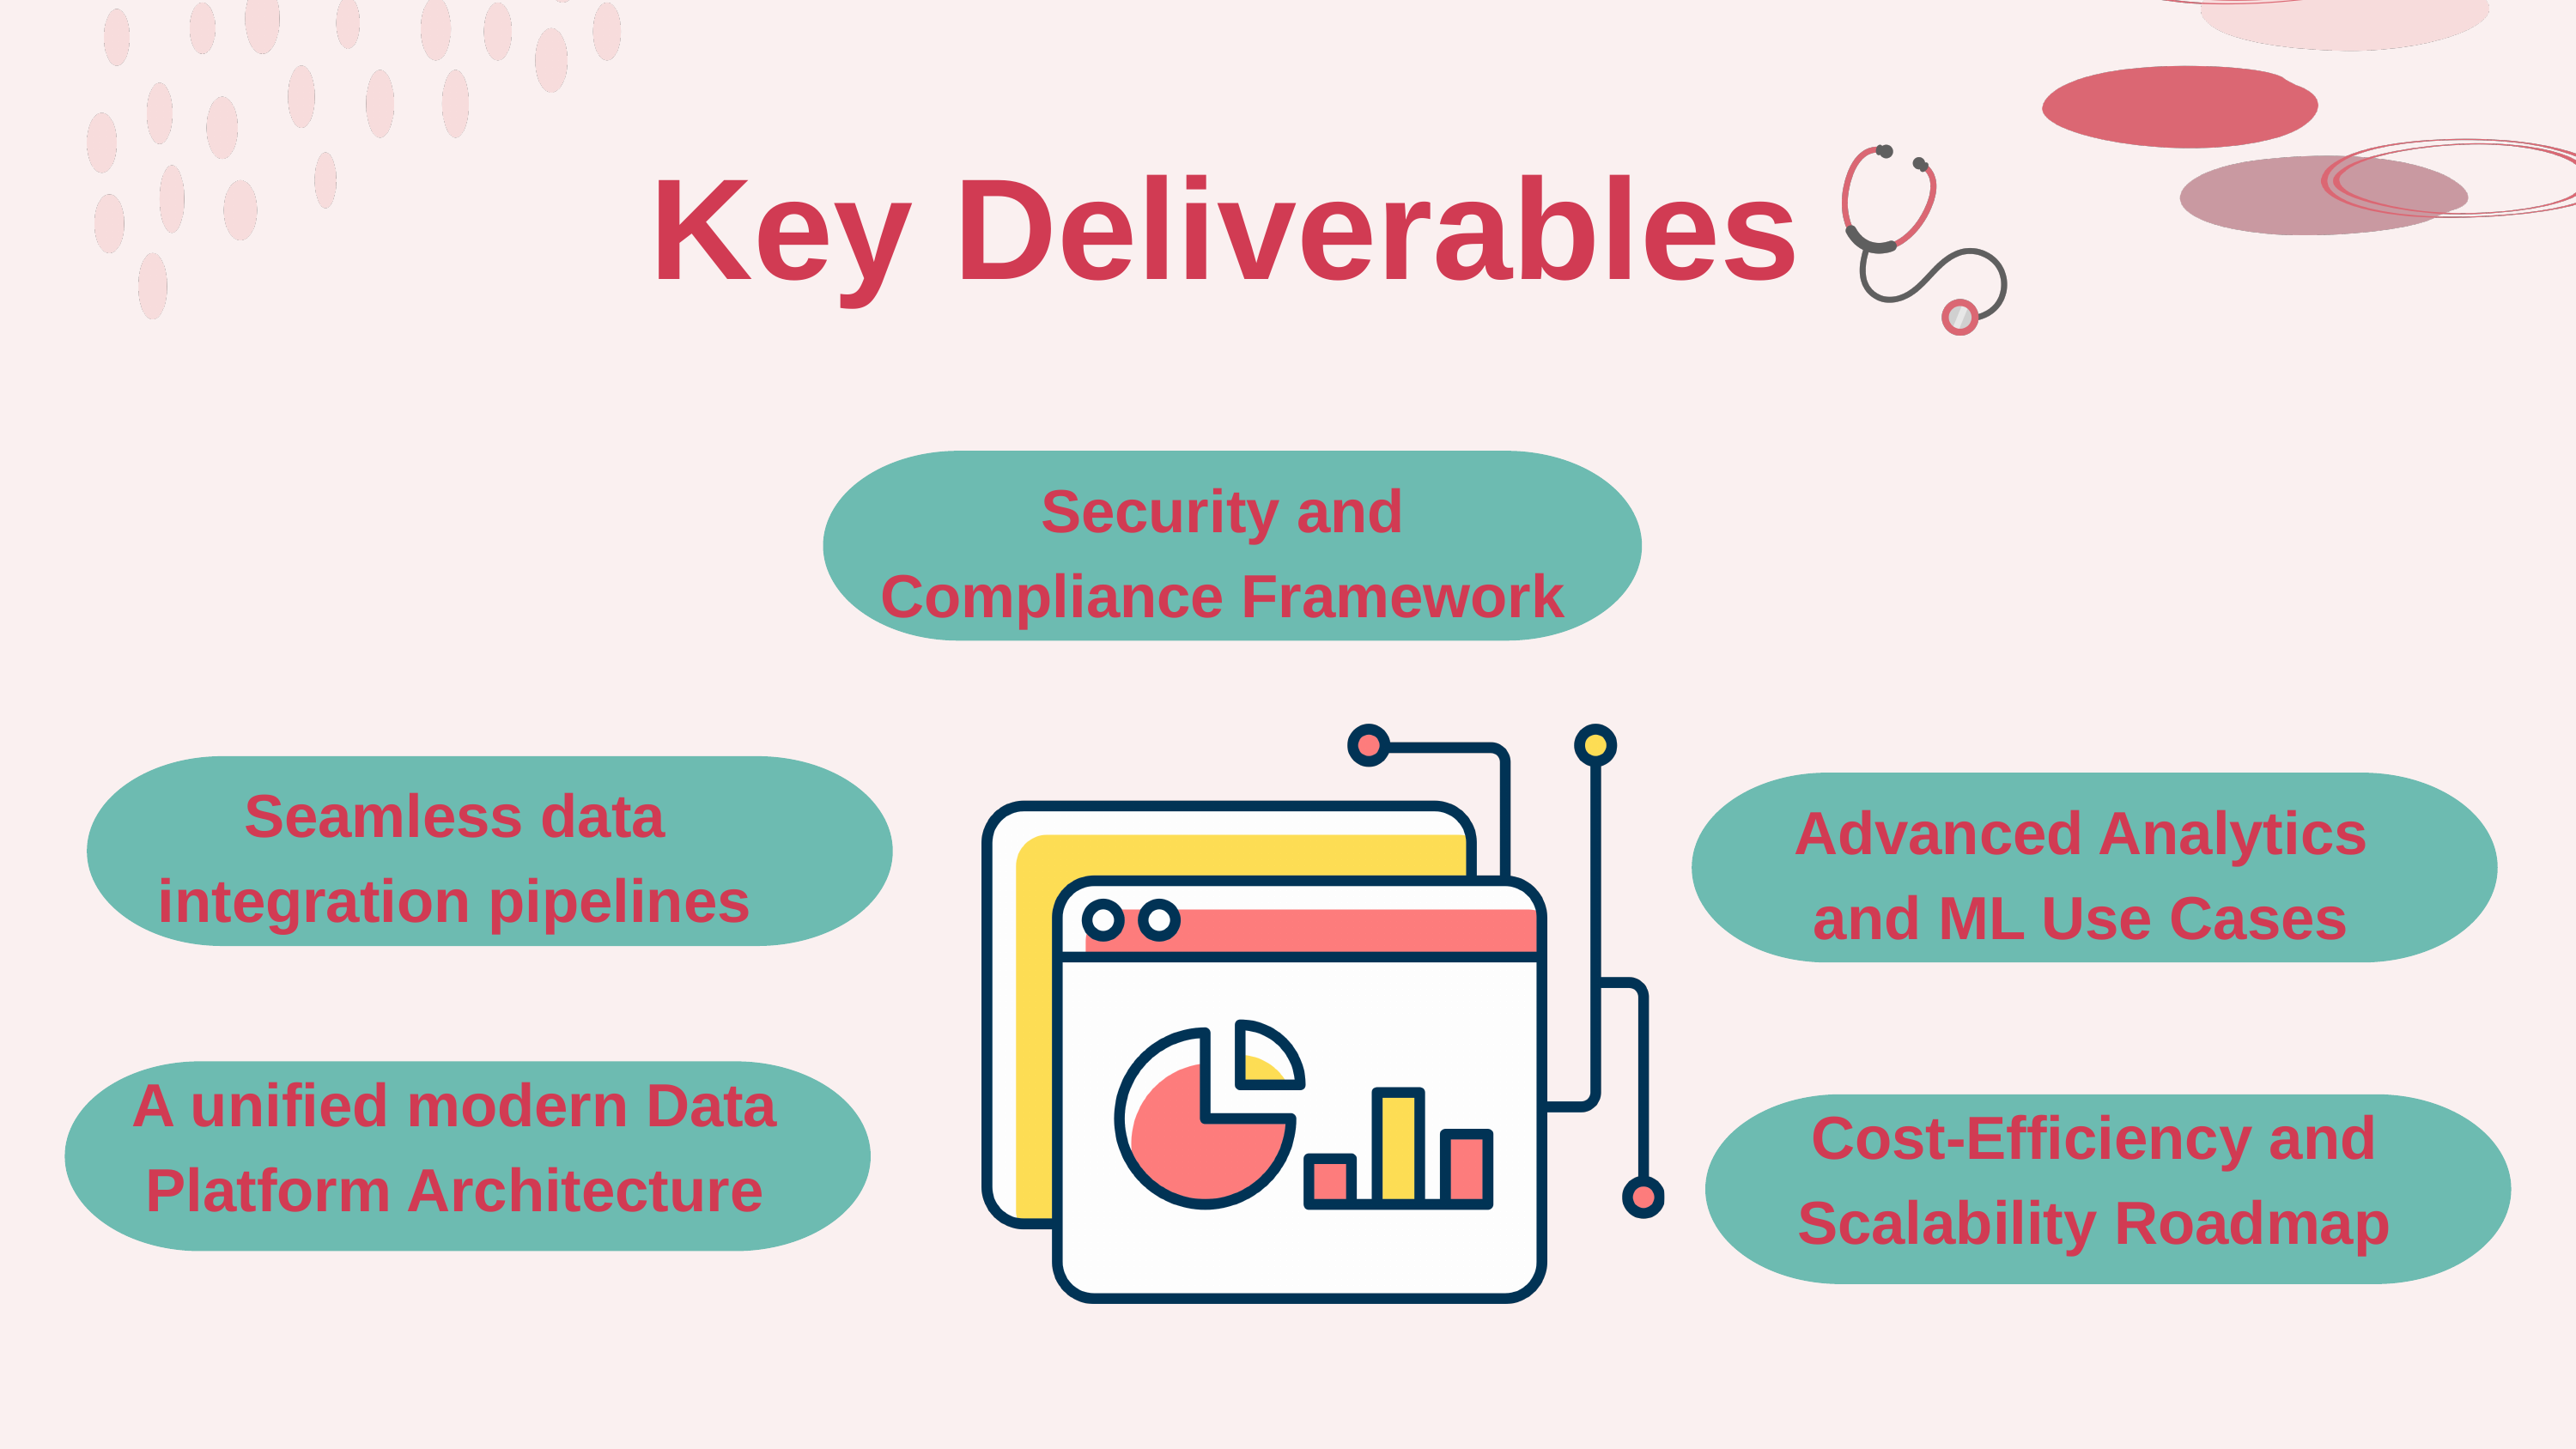

Key Deliverables

Security and Compliance Framework

Seamless data integration pipelines

Advanced Analytics and ML Use Cases
A unified modern Data Platform Architecture

Cost-Efficiency and Scalability Roadmap